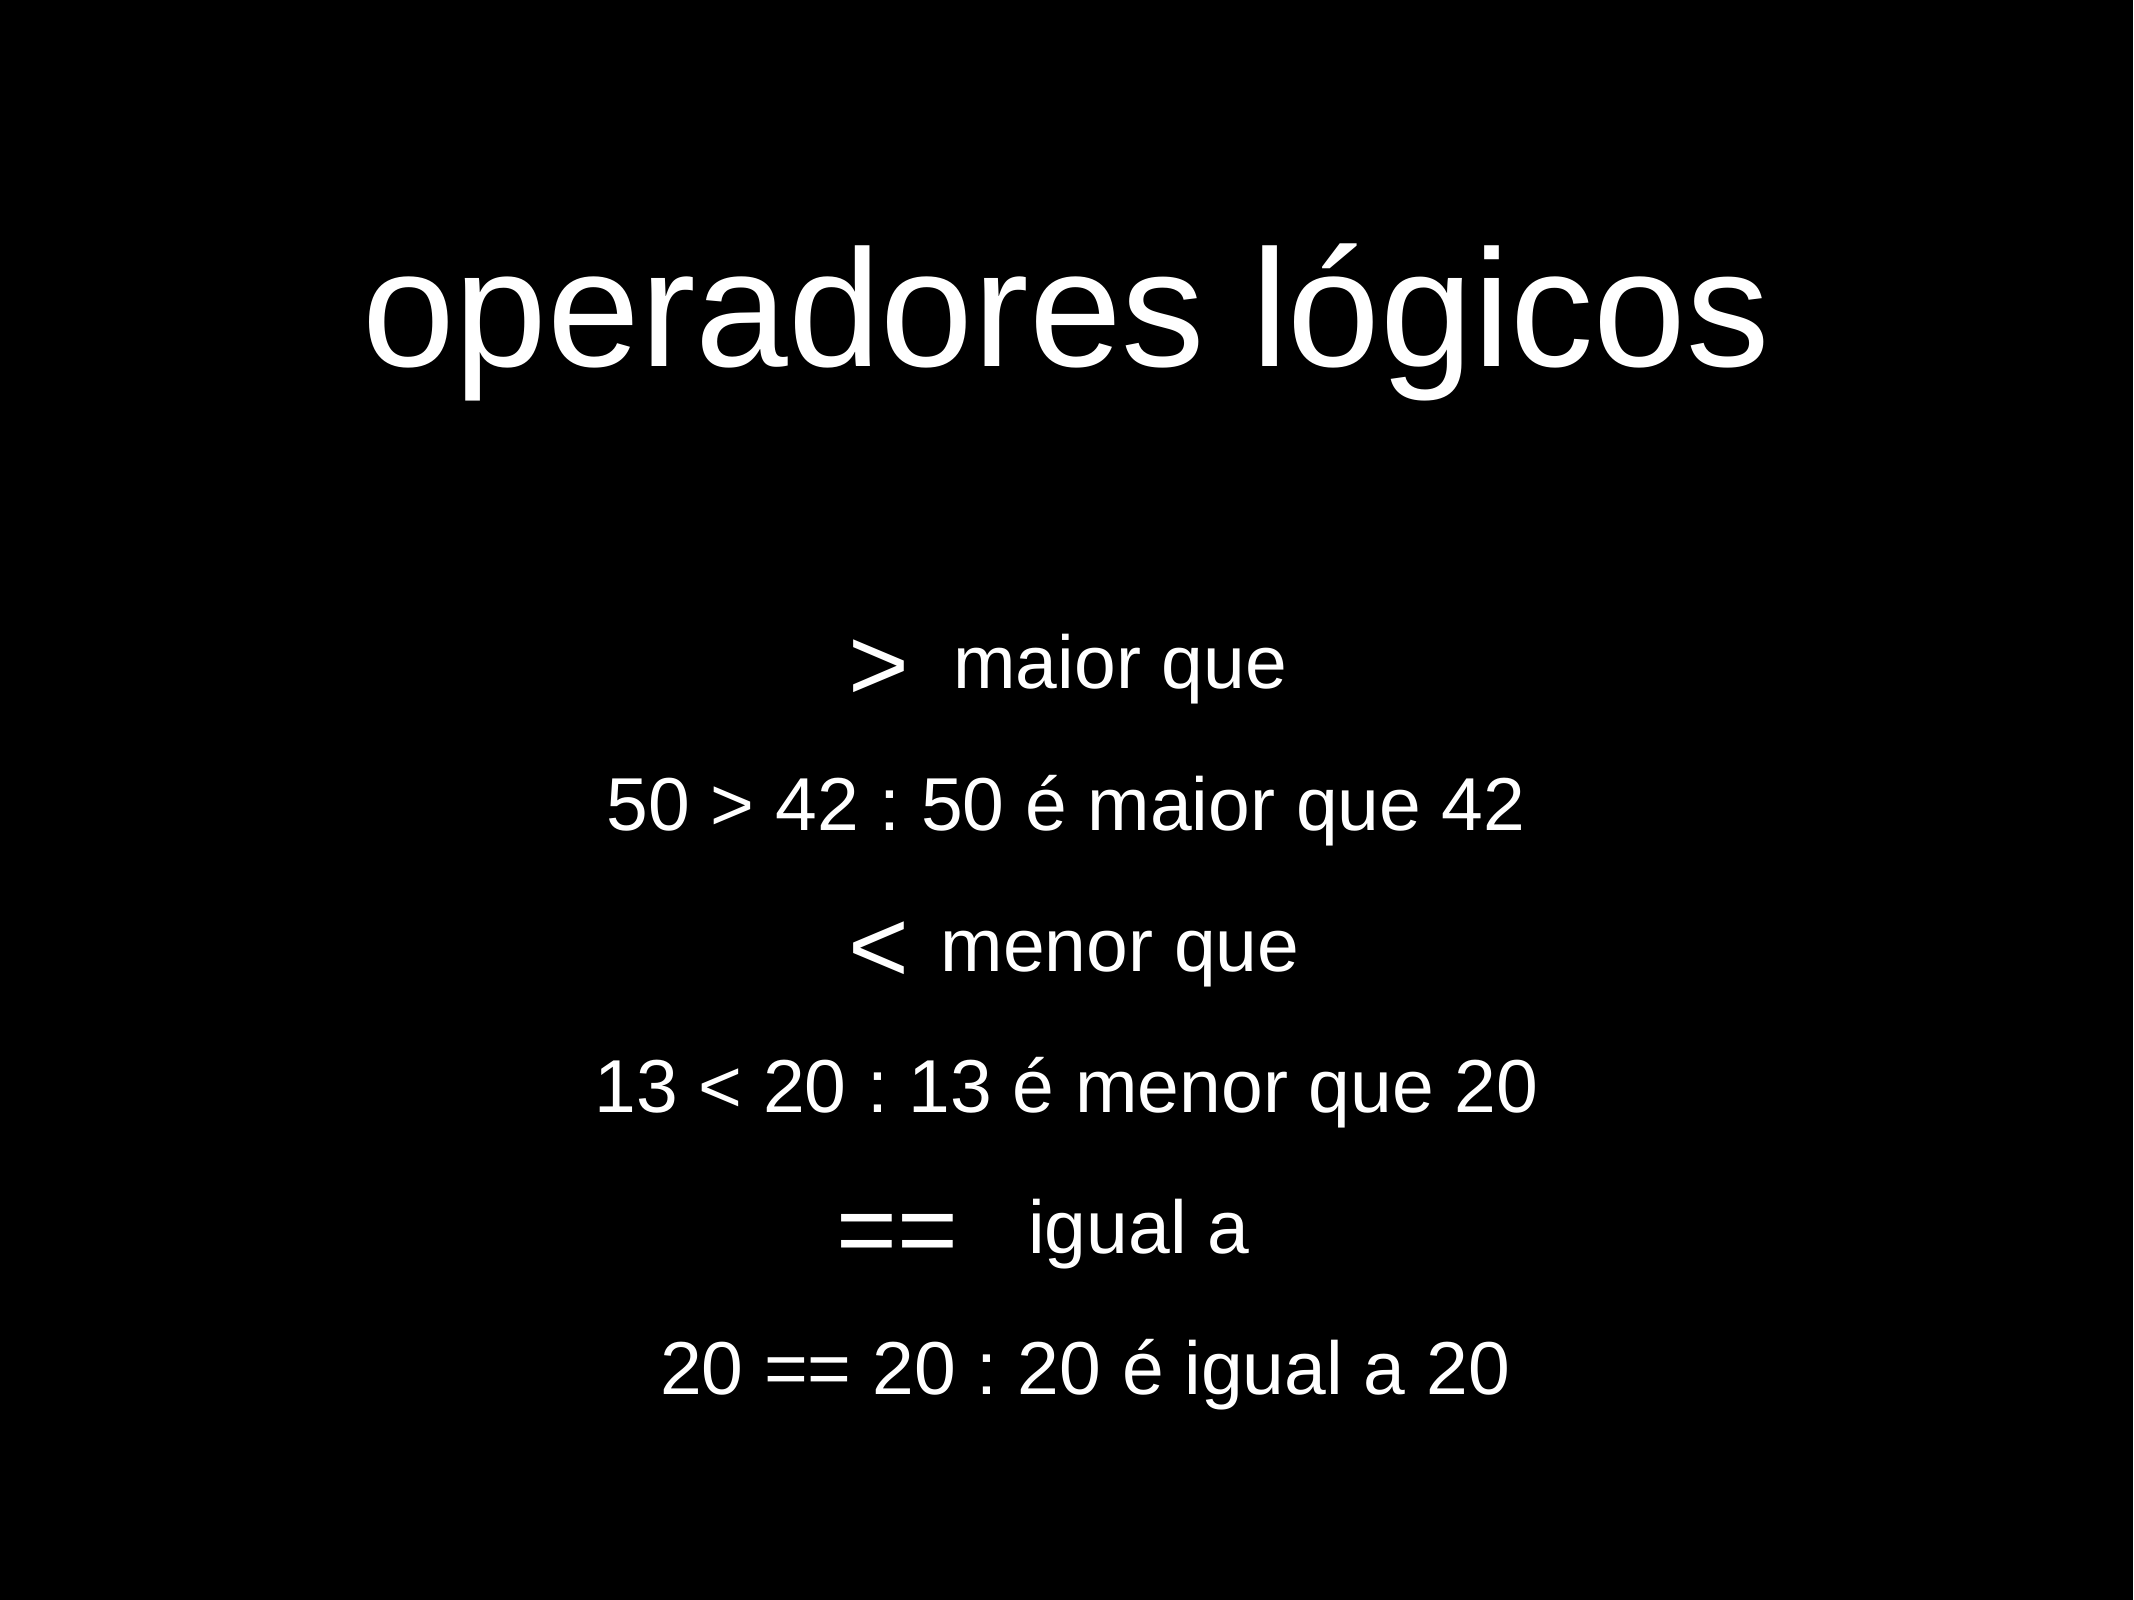

# operadores lógicos
>
maior que
50 > 42 : 50 é maior que 42
<
menor que
13 < 20 : 13 é menor que 20
==
igual a
20 == 20 : 20 é igual a 20